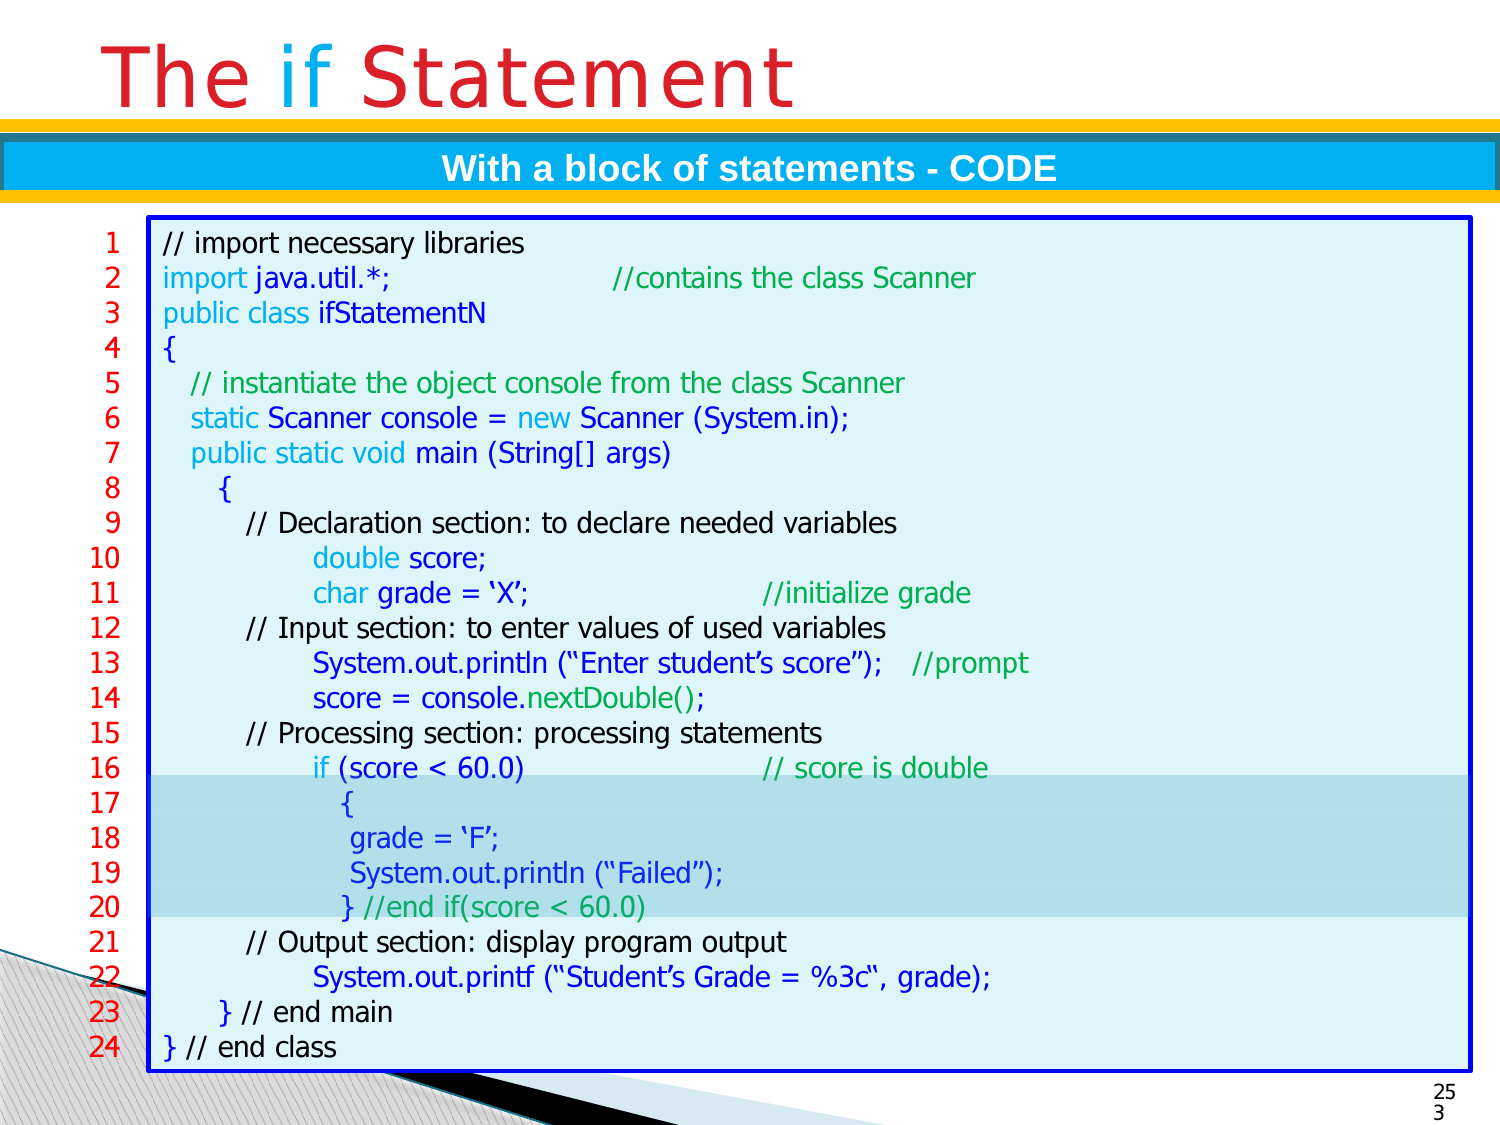

# The if Statement
With a block of statements - CODE
1
2
3
4
5
6
7
8
9
10
11
12
13
14
15
16
17
18
19
20
21
22
23
24
// import necessary libraries
import java.util.*;		//contains the class Scanner
public class ifStatementN
{
   // instantiate the object console from the class Scanner
   static Scanner console = new Scanner (System.in);
   public static void main (String[] args)
      {
         // Declaration section: to declare needed variables
	double score;
	char grade = ‘X’;		//initialize grade
         // Input section: to enter values of used variables
	System.out.println (“Enter student’s score”);   //prompt
	score = console.nextDouble();
         // Processing section: processing statements
	if (score < 60.0)		// score is double
	   {
	    grade = ‘F’;
	    System.out.println (“Failed”);
	   } //end if(score < 60.0)
         // Output section: display program output
	System.out.printf (“Student’s Grade = %3c“, grade);
      } // end main
} // end class

253